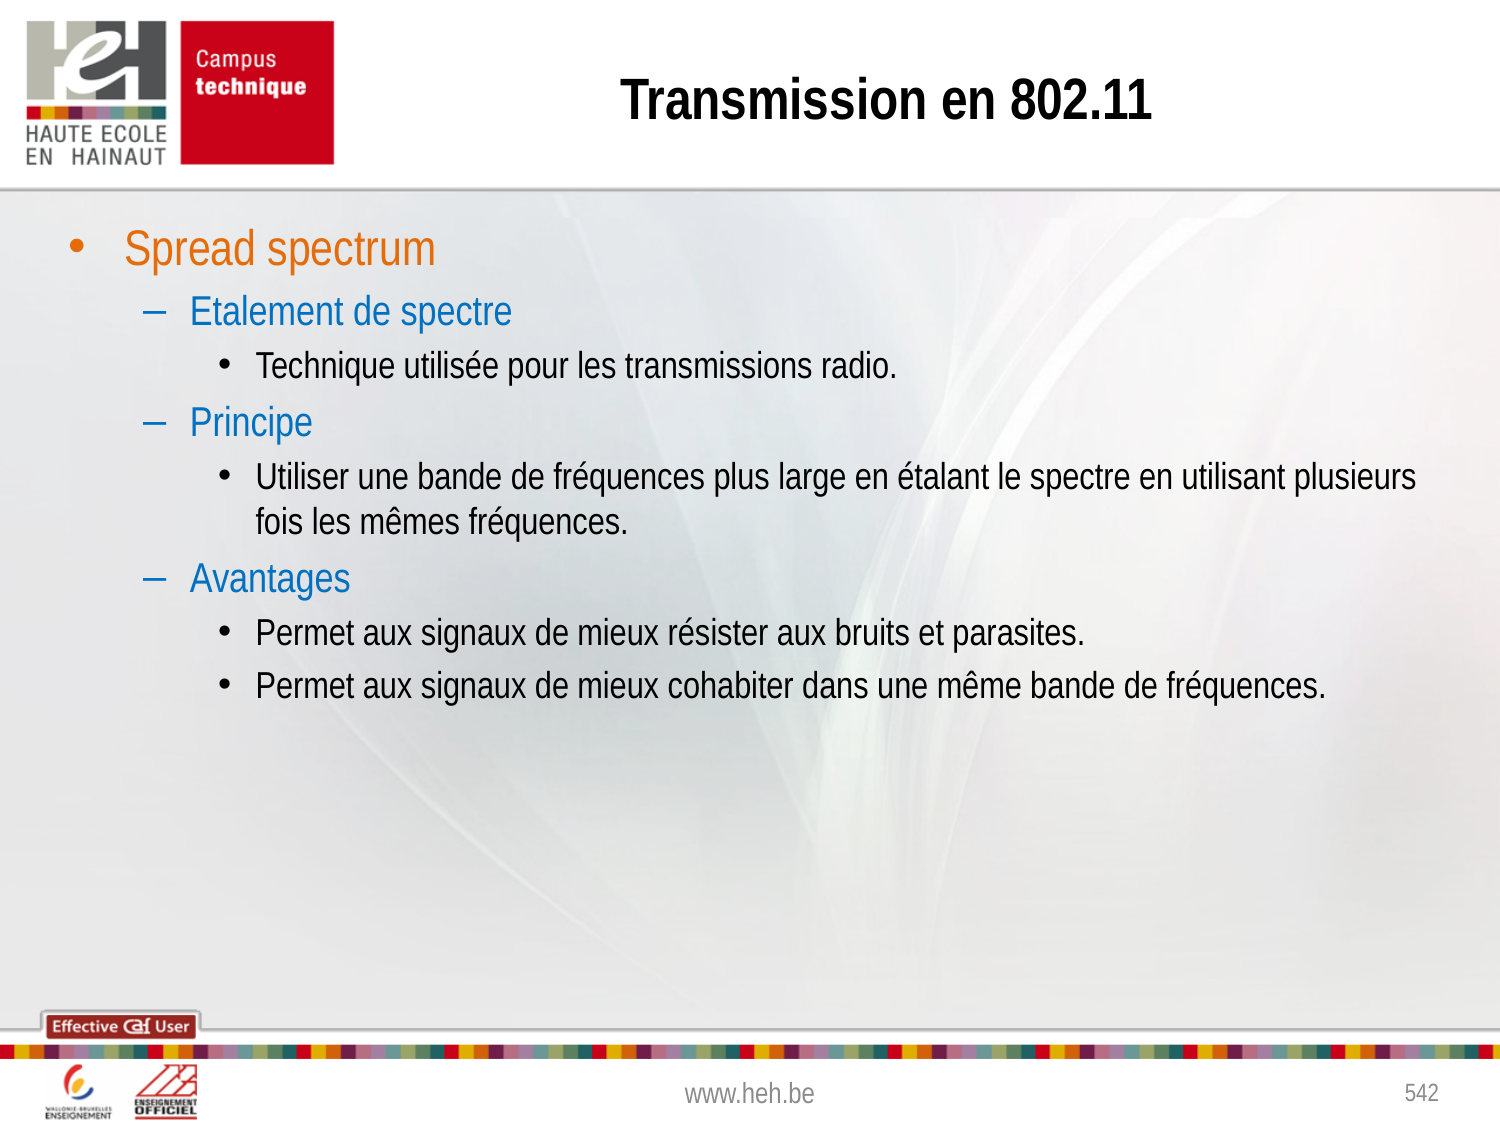

# Transmission en 802.11
Spread spectrum
Etalement de spectre
Technique utilisée pour les transmissions radio.
Principe
Utiliser une bande de fréquences plus large en étalant le spectre en utilisant plusieurs fois les mêmes fréquences.
Avantages
Permet aux signaux de mieux résister aux bruits et parasites.
Permet aux signaux de mieux cohabiter dans une même bande de fréquences.
www.heh.be
542